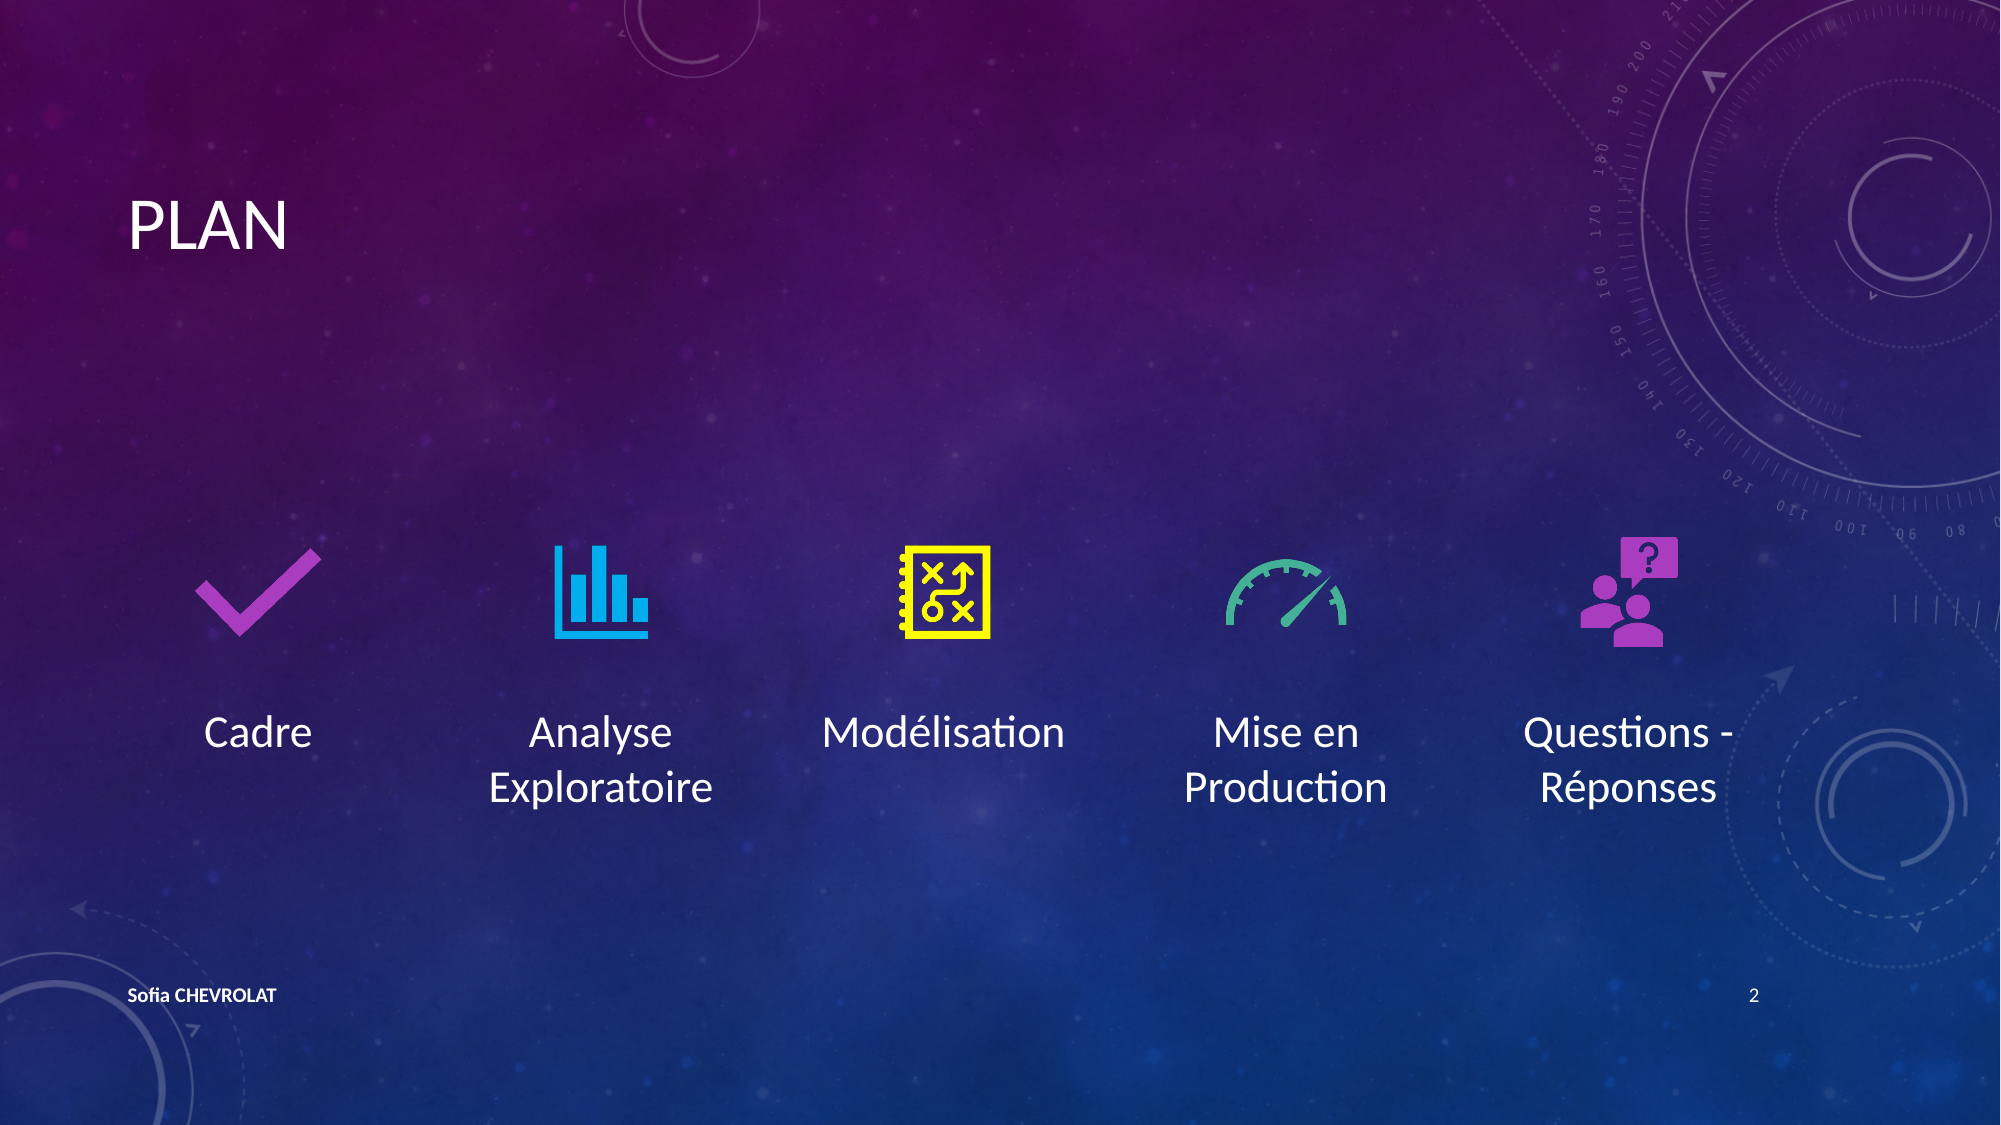

# PLAN
Cadre
Analyse Exploratoire
Modélisation
Mise en Production
Questions - Réponses
Sofia CHEVROLAT
2